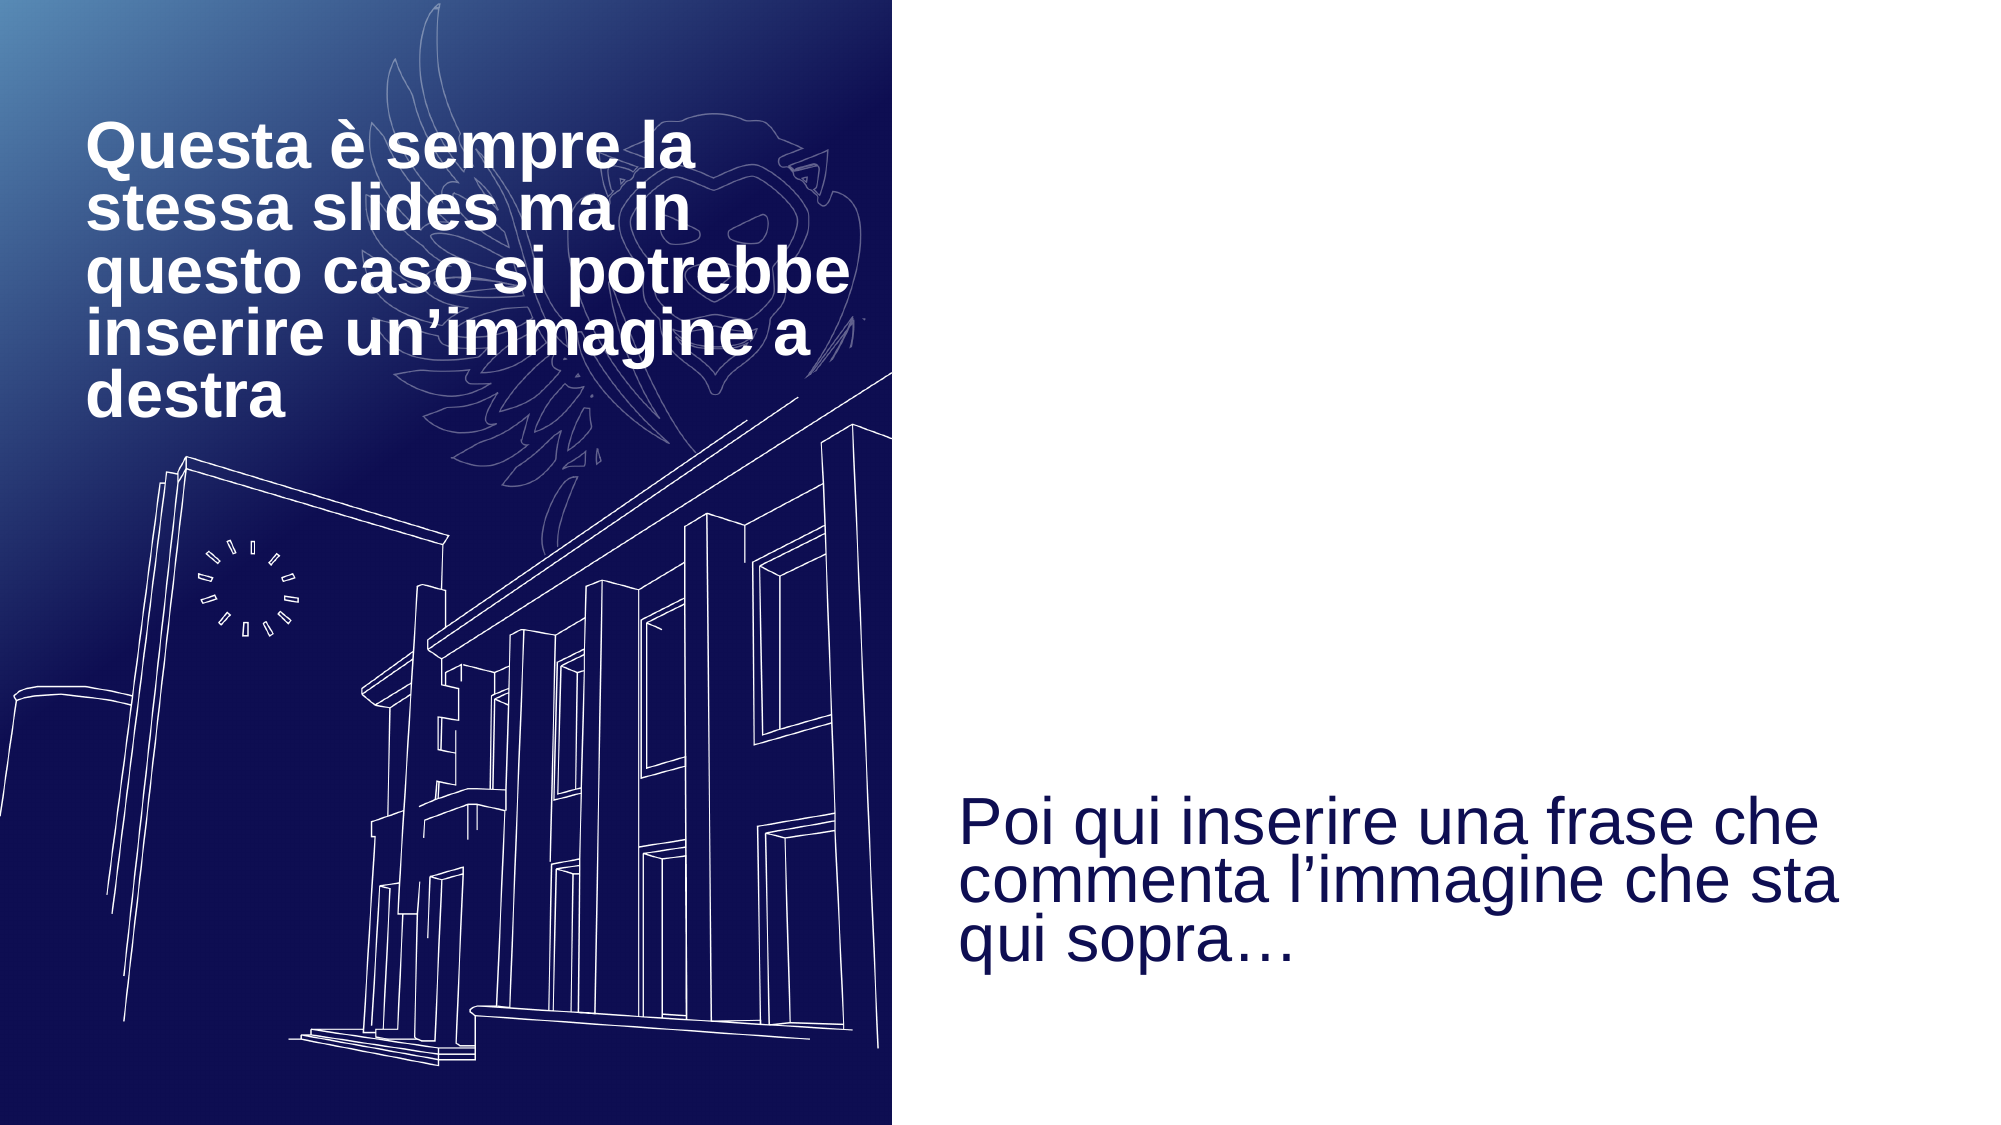

Questa è sempre la stessa slides ma in questo caso si potrebbe inserire un’immagine a destra
# Poi qui inserire una frase che commenta l’immagine che sta qui sopra…